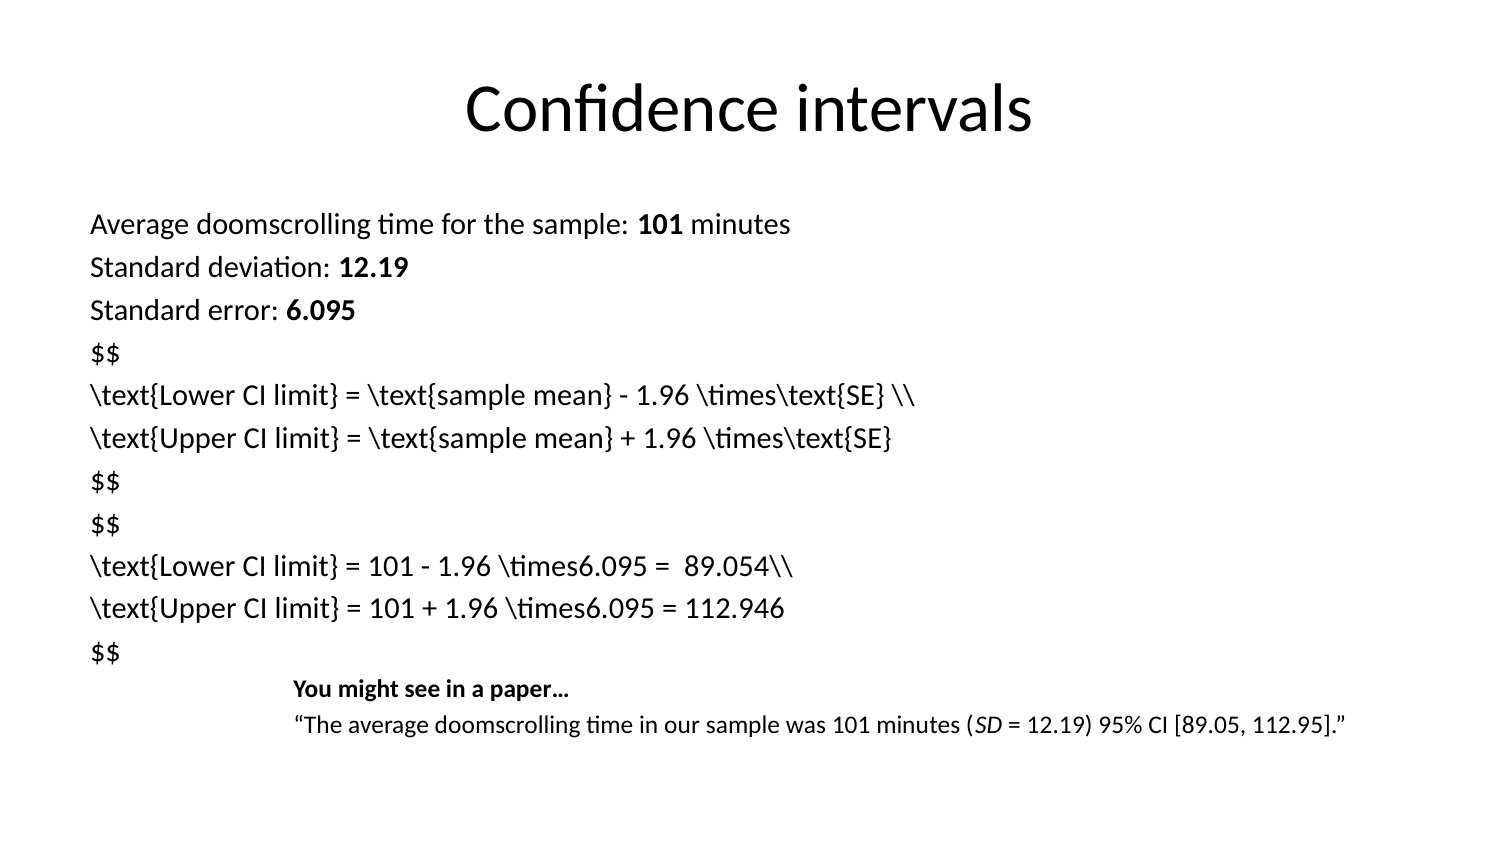

# Confidence intervals
Average doomscrolling time for the sample: 101 minutes
Standard deviation: 12.19
Standard error: 6.095
$$
\text{Lower CI limit} = \text{sample mean} - 1.96 \times\text{SE} \\
\text{Upper CI limit} = \text{sample mean} + 1.96 \times\text{SE}
$$
$$
\text{Lower CI limit} = 101 - 1.96 \times6.095 =  89.054\\
\text{Upper CI limit} = 101 + 1.96 \times6.095 = 112.946
$$
You might see in a paper…
“The average doomscrolling time in our sample was 101 minutes (SD = 12.19) 95% CI [89.05, 112.95].”